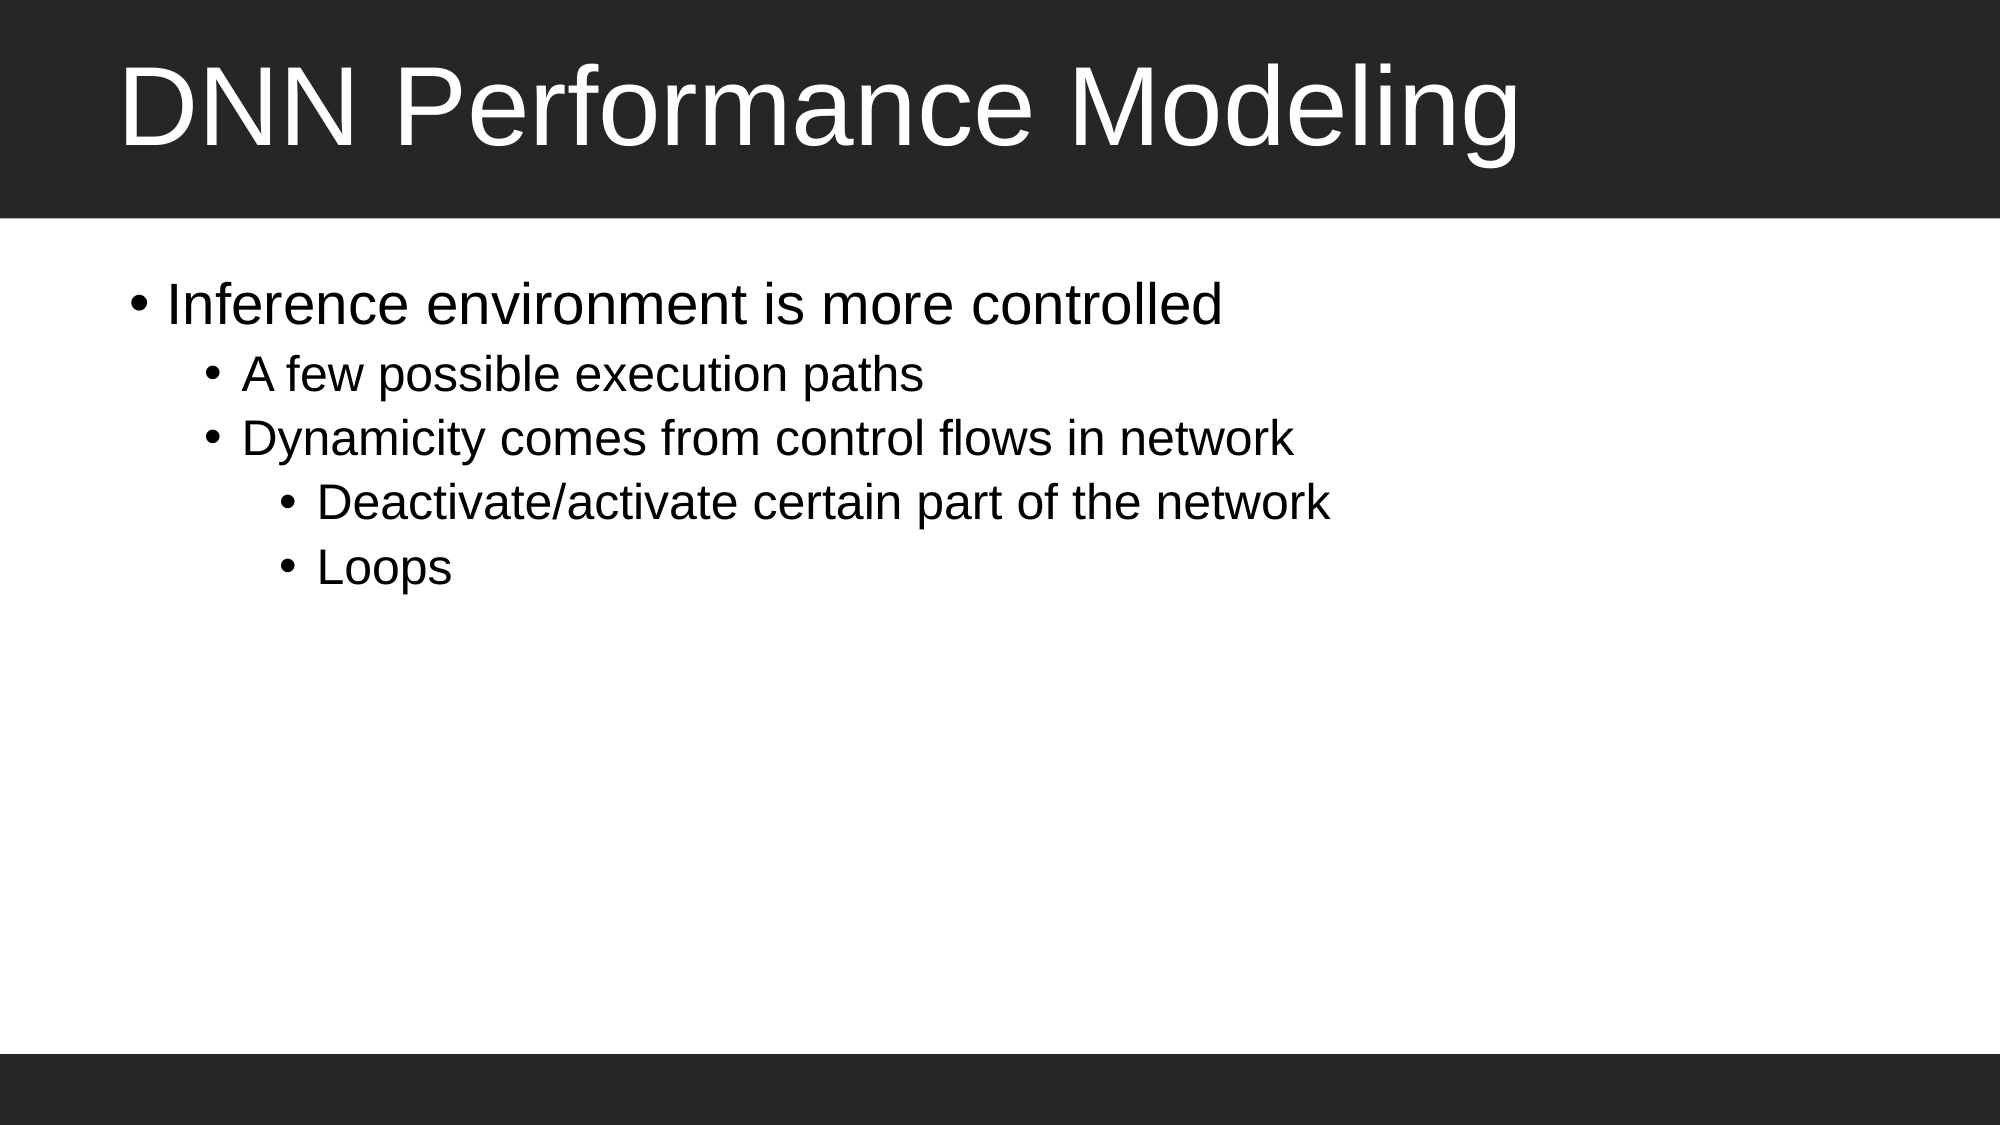

# DNN Performance Modeling
Inference environment is more controlled
A few possible execution paths
Dynamicity comes from control flows in network
Deactivate/activate certain part of the network
Loops